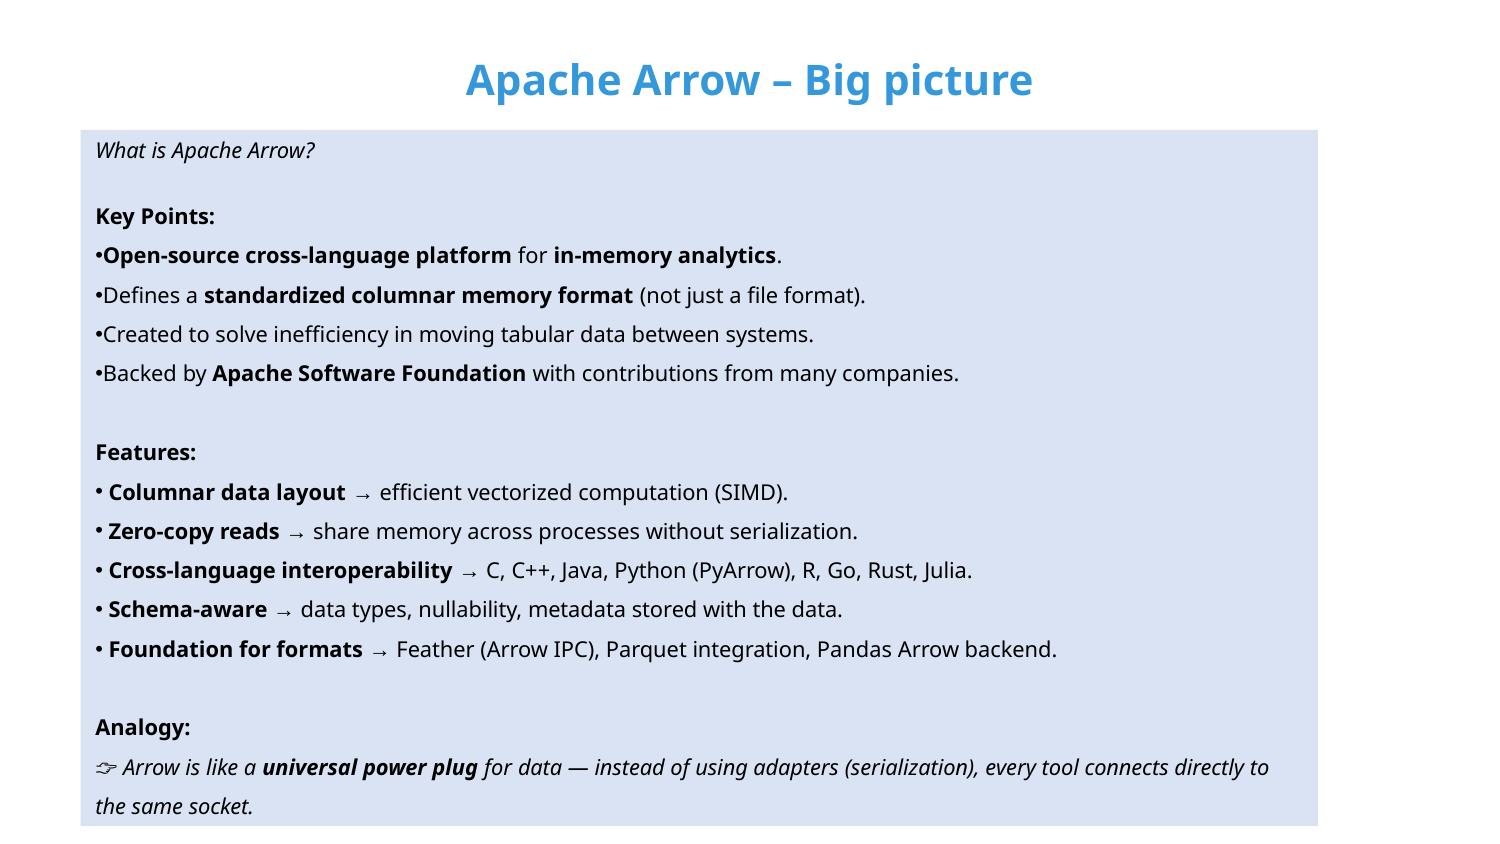

Apache Arrow – Big picture
What is Apache Arrow?

Key Points:
Open-source cross-language platform for in-memory analytics.
Defines a standardized columnar memory format (not just a file format).
Created to solve inefficiency in moving tabular data between systems.
Backed by Apache Software Foundation with contributions from many companies.

Features:
 Columnar data layout → efficient vectorized computation (SIMD).
 Zero-copy reads → share memory across processes without serialization.
 Cross-language interoperability → C, C++, Java, Python (PyArrow), R, Go, Rust, Julia.
 Schema-aware → data types, nullability, metadata stored with the data.
 Foundation for formats → Feather (Arrow IPC), Parquet integration, Pandas Arrow backend.

Analogy:
👉 Arrow is like a universal power plug for data — instead of using adapters (serialization), every tool connects directly to the same socket.